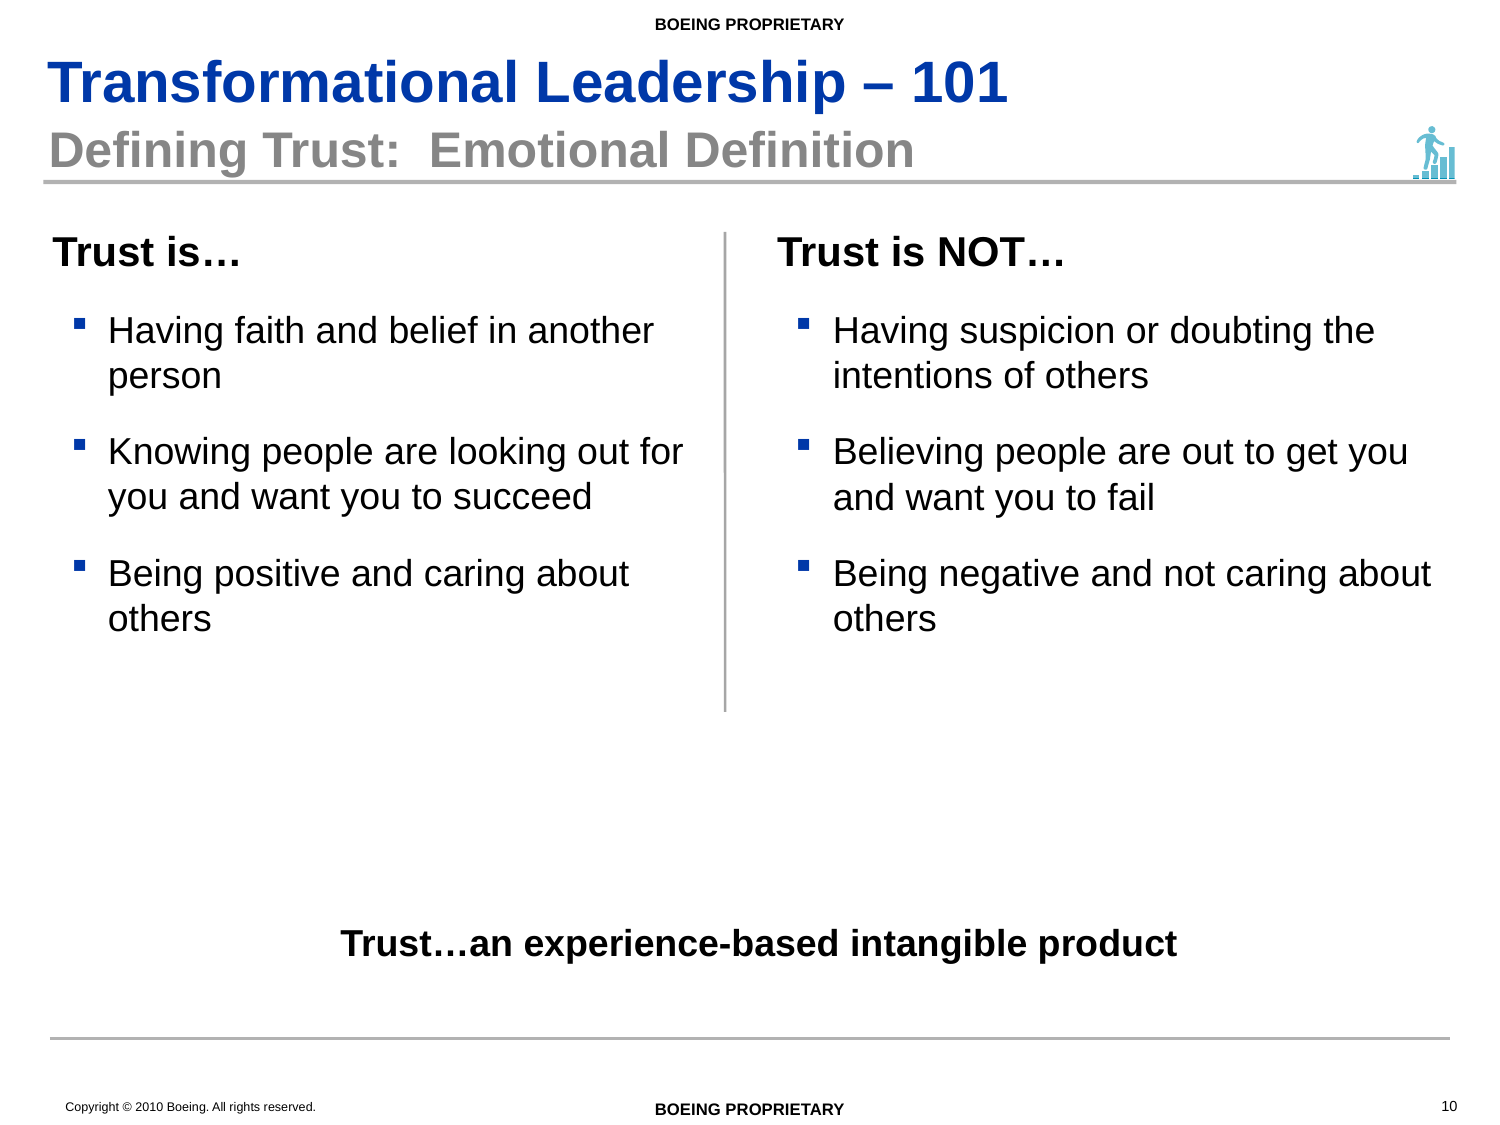

# Defining Trust:  Emotional Definition
Trust is…
Having faith and belief in another person
Knowing people are looking out for you and want you to succeed
Being positive and caring about others
Trust is NOT…
Having suspicion or doubting the intentions of others
Believing people are out to get you and want you to fail
Being negative and not caring about others
Trust…an experience-based intangible product
10